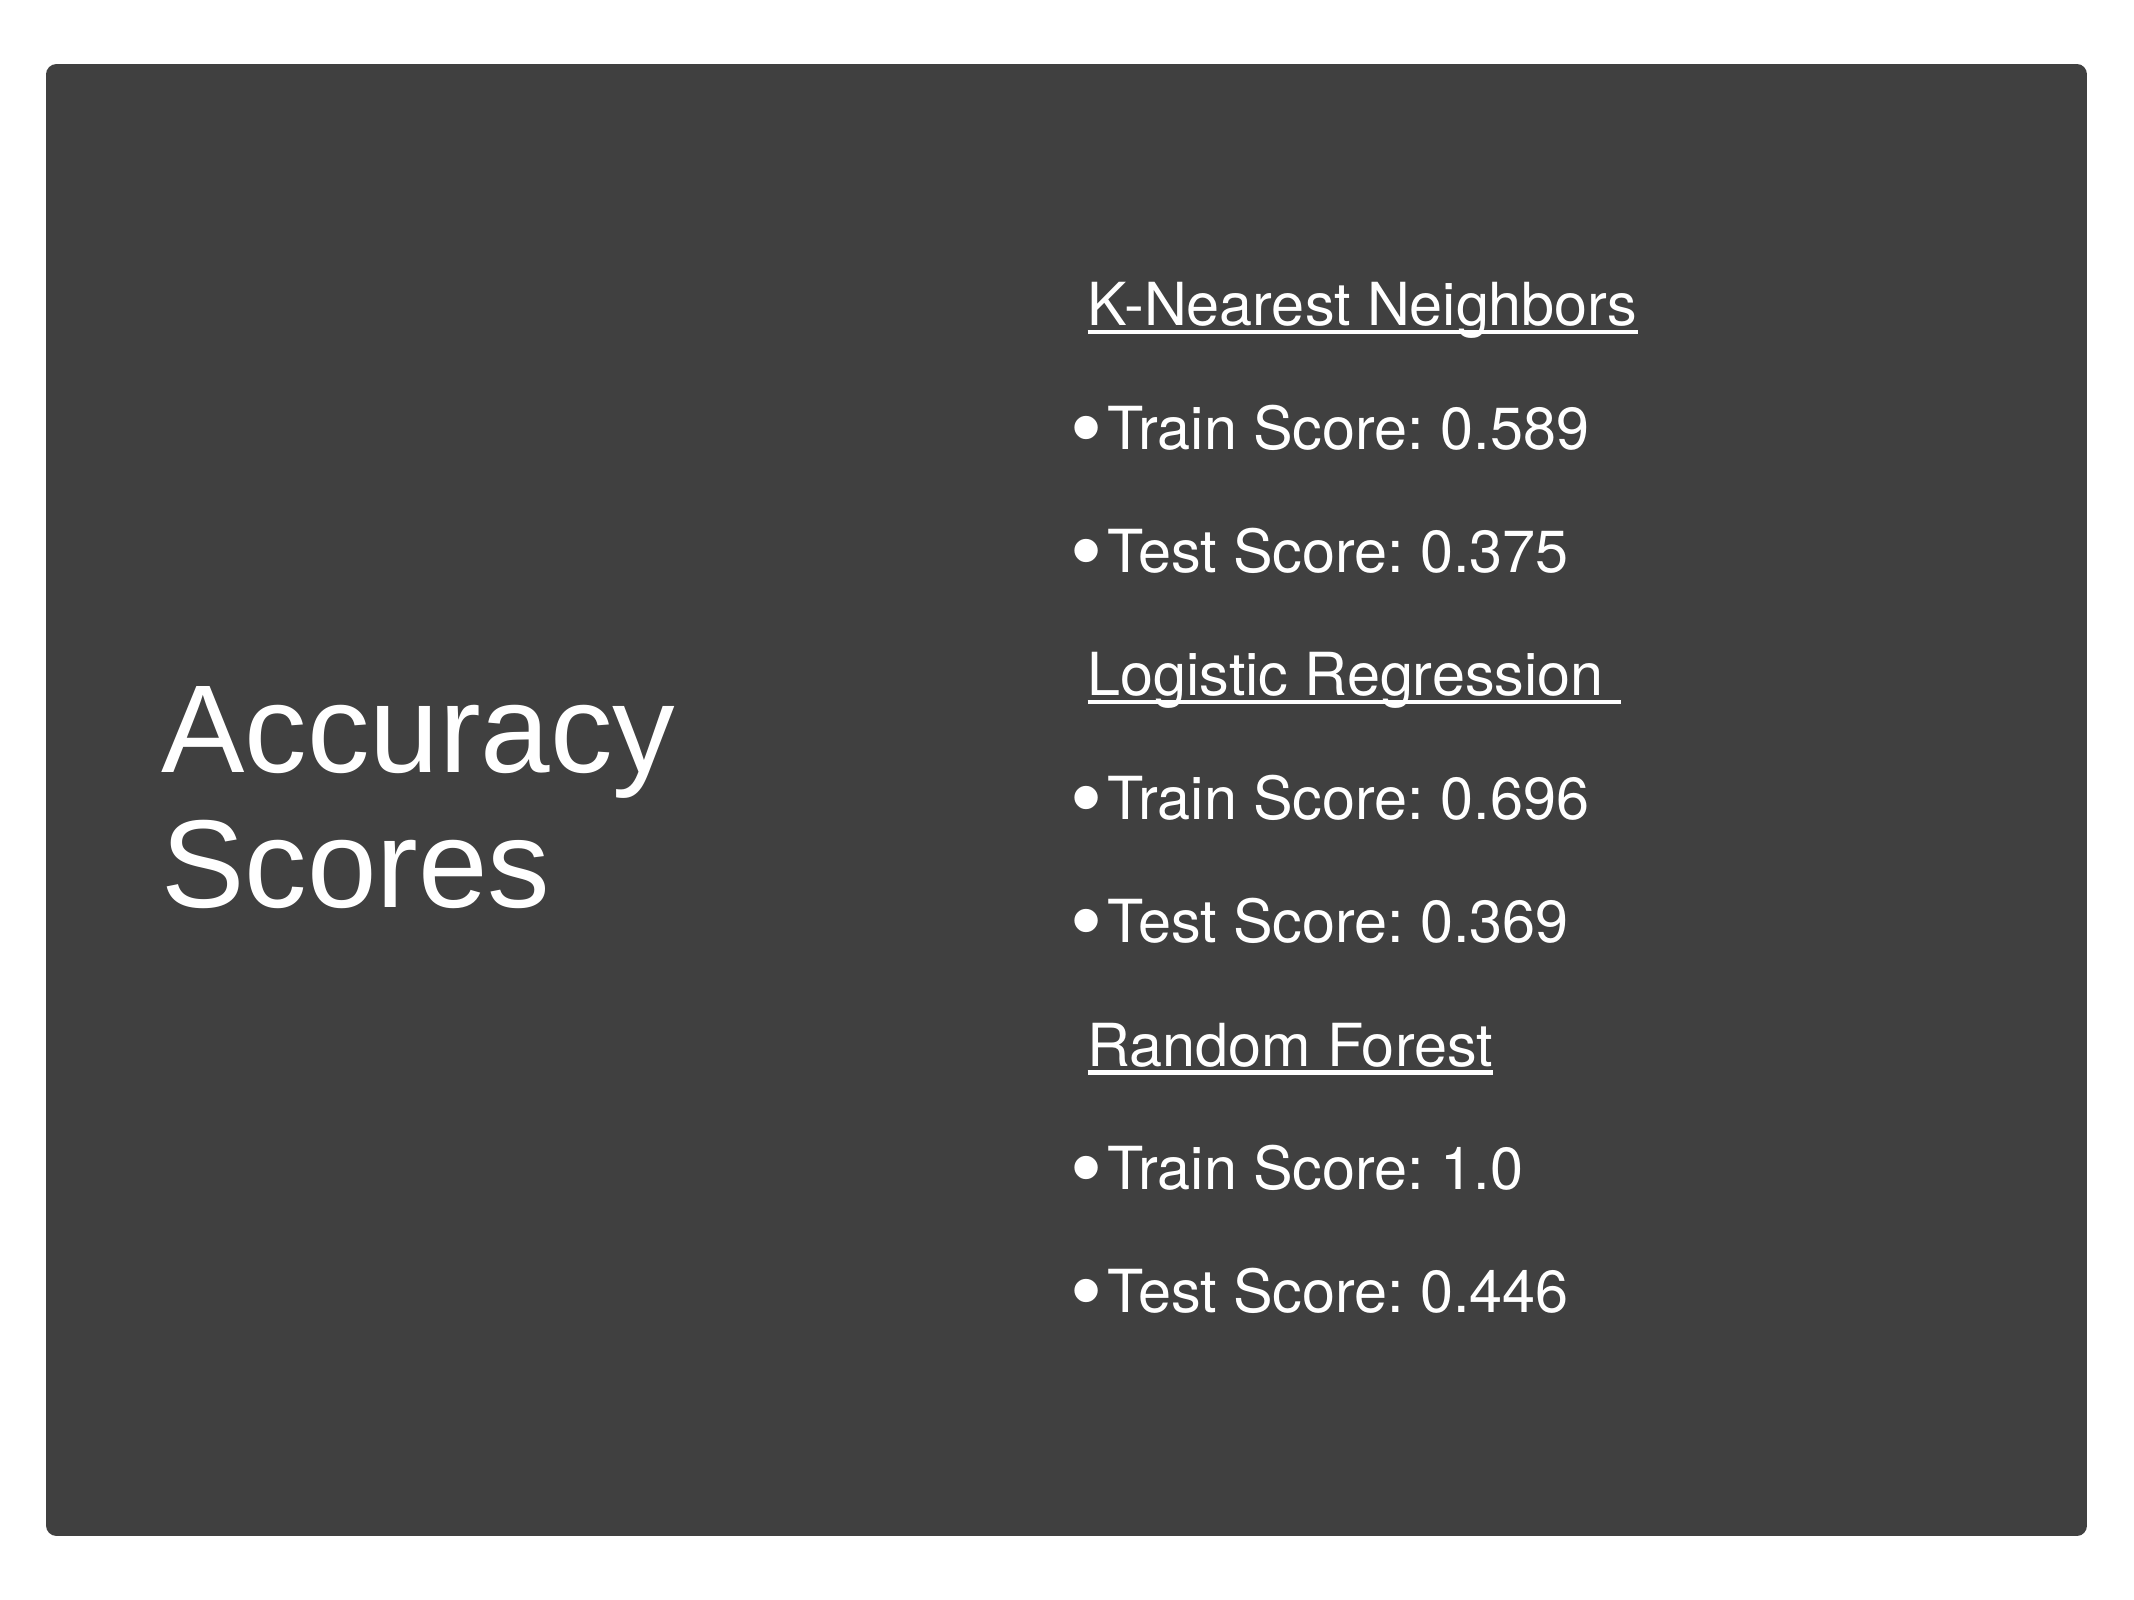

# Accuracy Scores
K-Nearest Neighbors
Train Score: 0.589
Test Score: 0.375
Logistic Regression
Train Score: 0.696
Test Score: 0.369
Random Forest
Train Score: 1.0
Test Score: 0.446